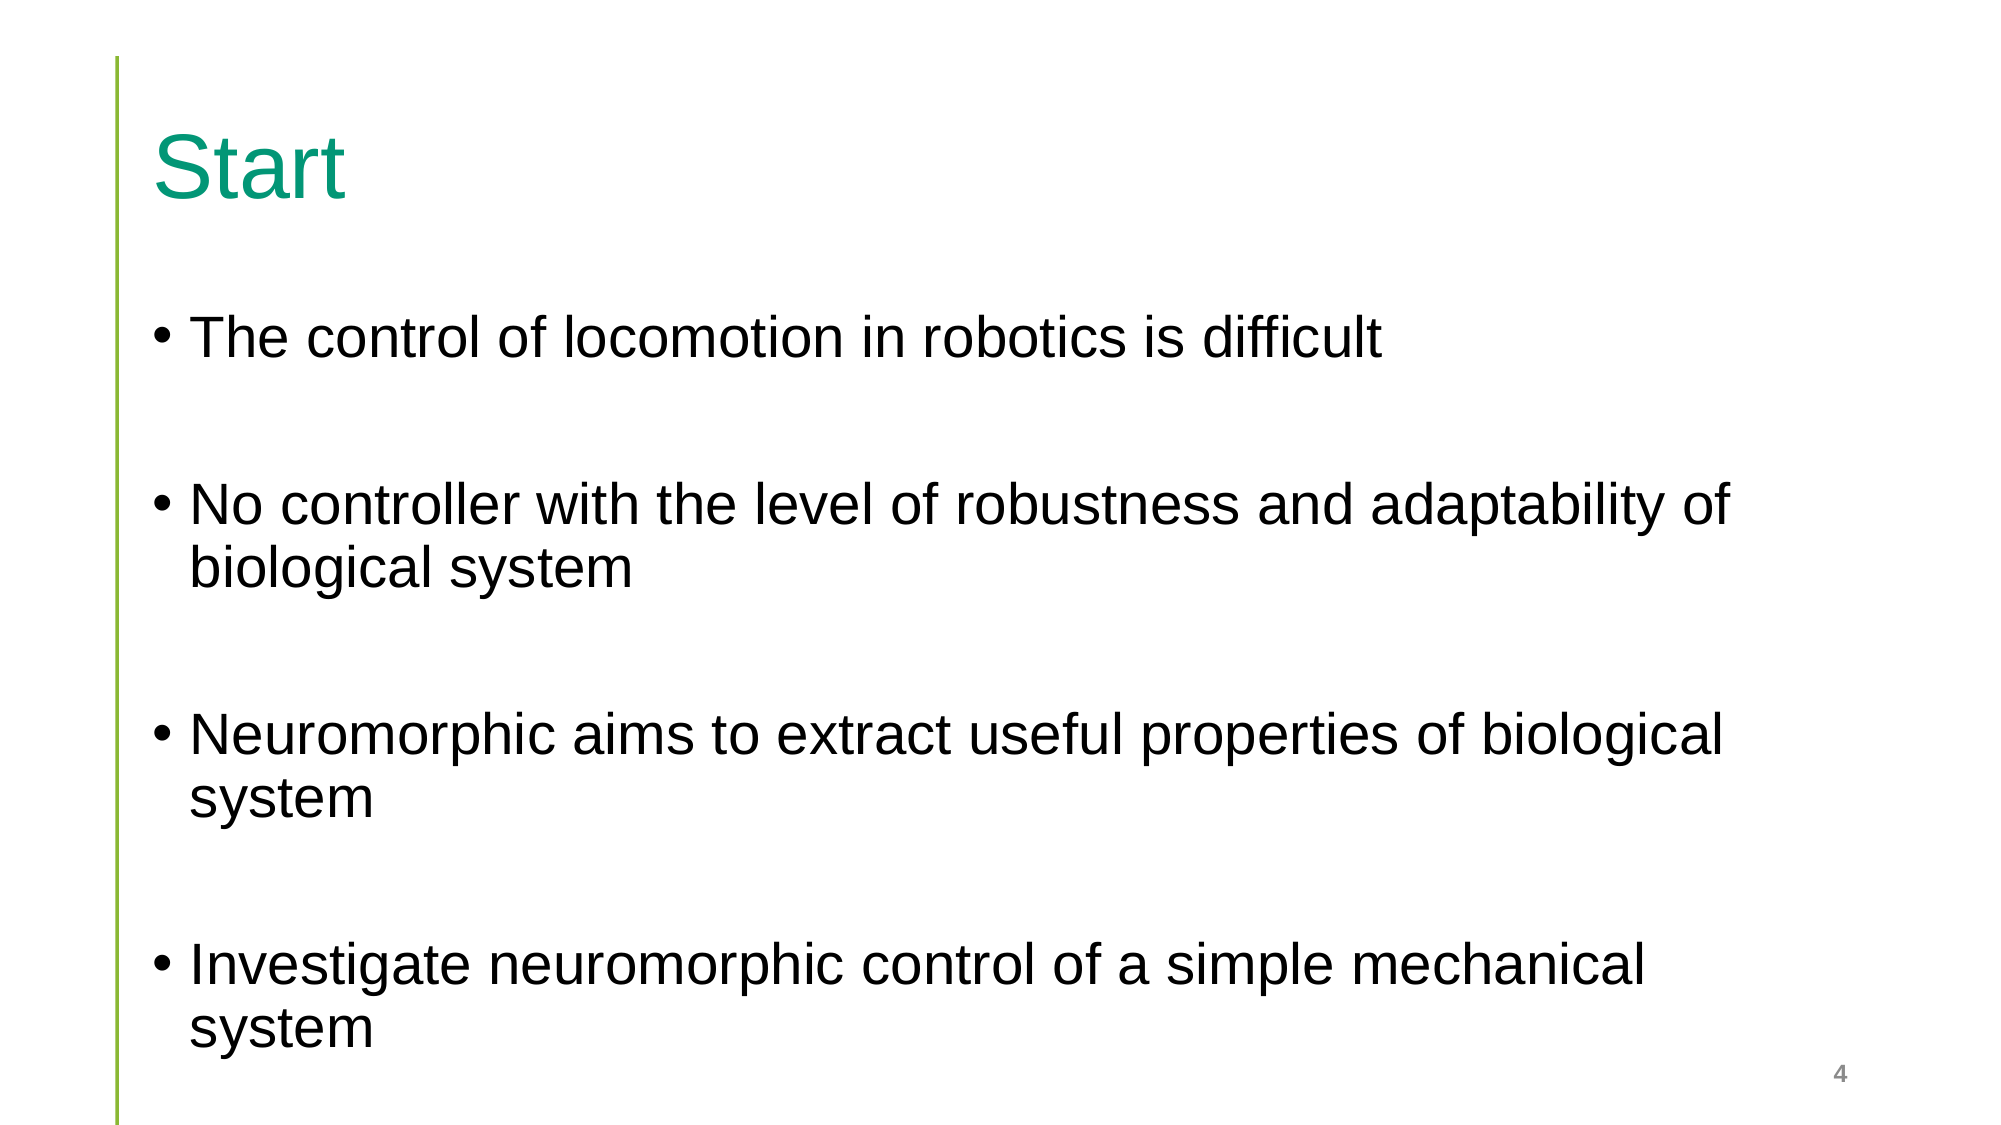

# Start
The control of locomotion in robotics is difficult

No controller with the level of robustness and adaptability of biological system

Neuromorphic aims to extract useful properties of biological system

Investigate neuromorphic control of a simple mechanical system
4